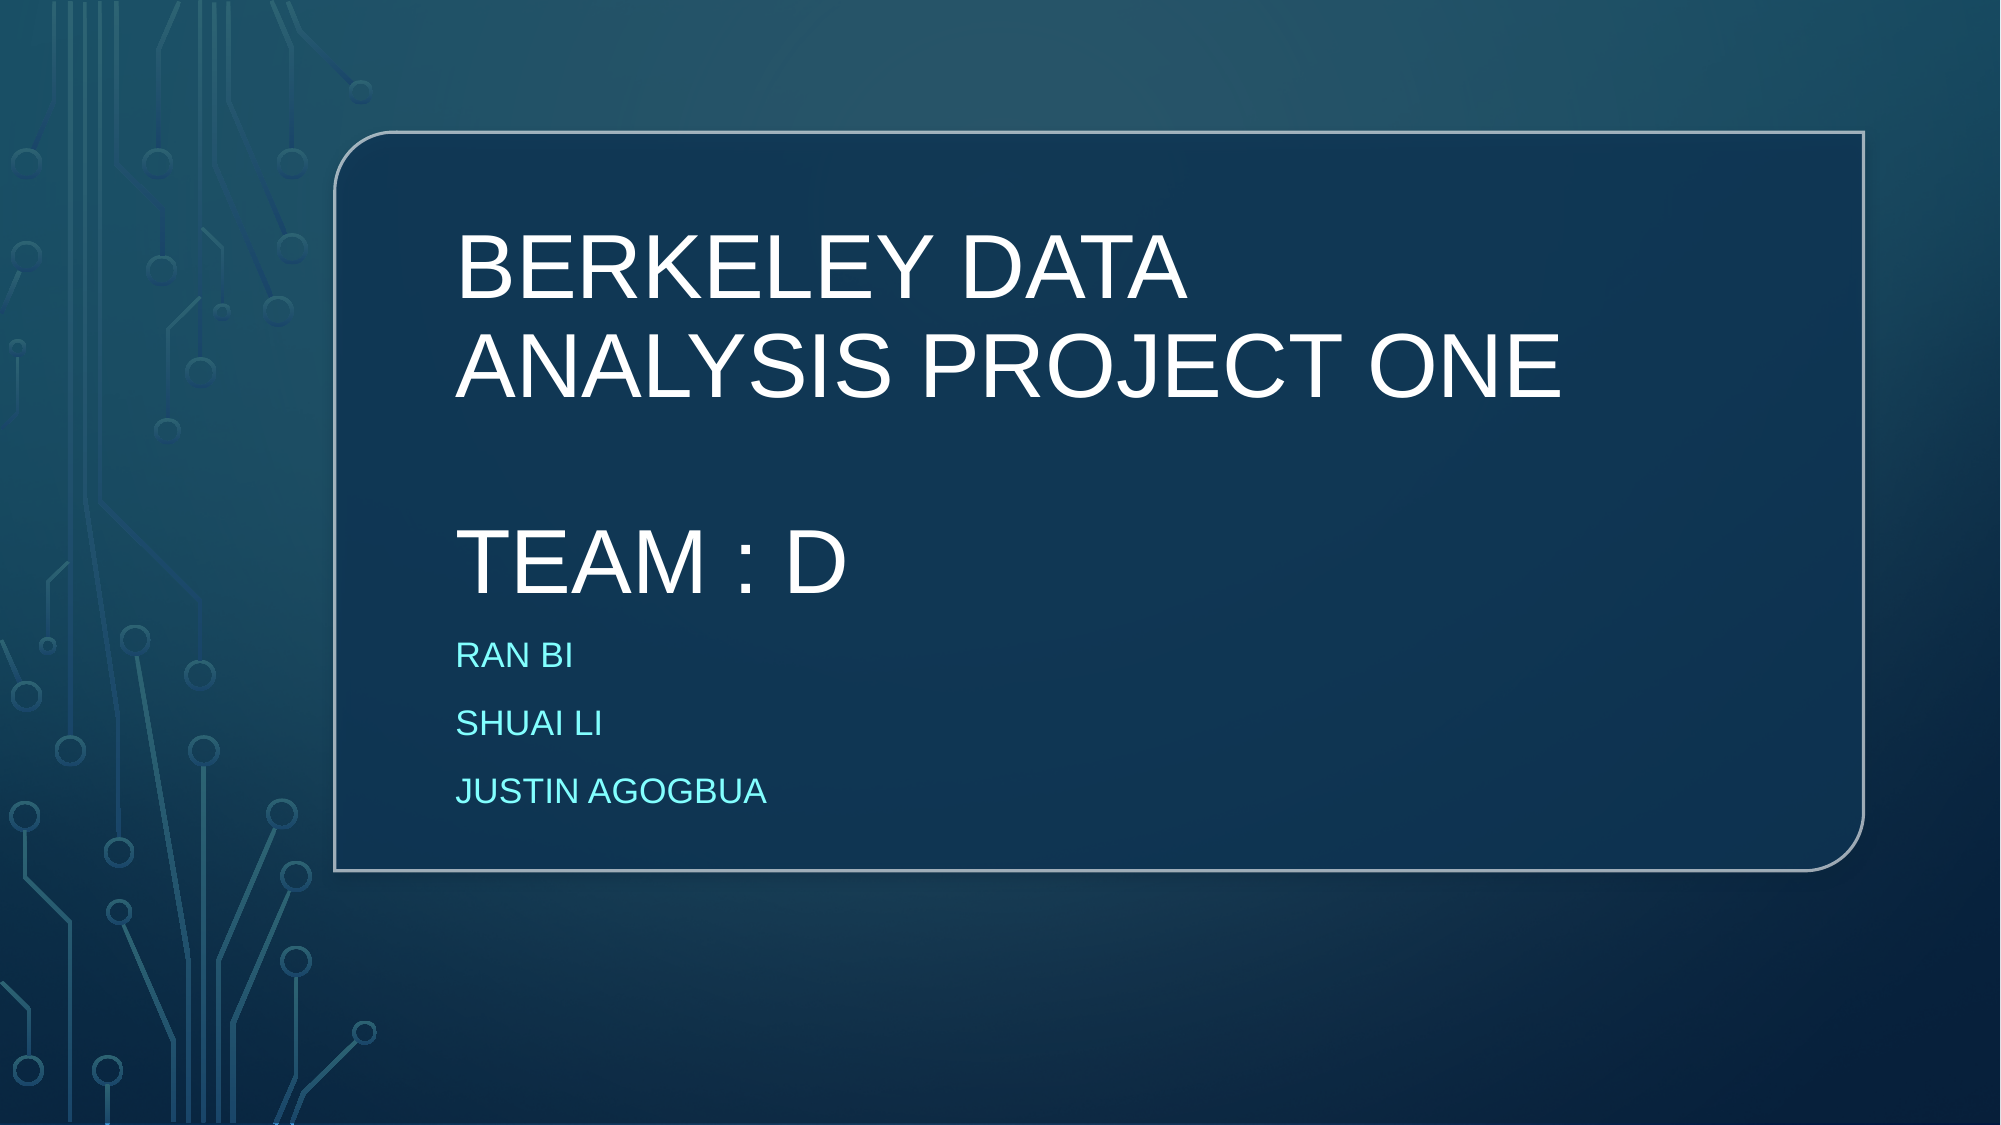

# Berkeley Data analysis Project one Team : D
Ran Bi
Shuai LI
Justin Agogbua